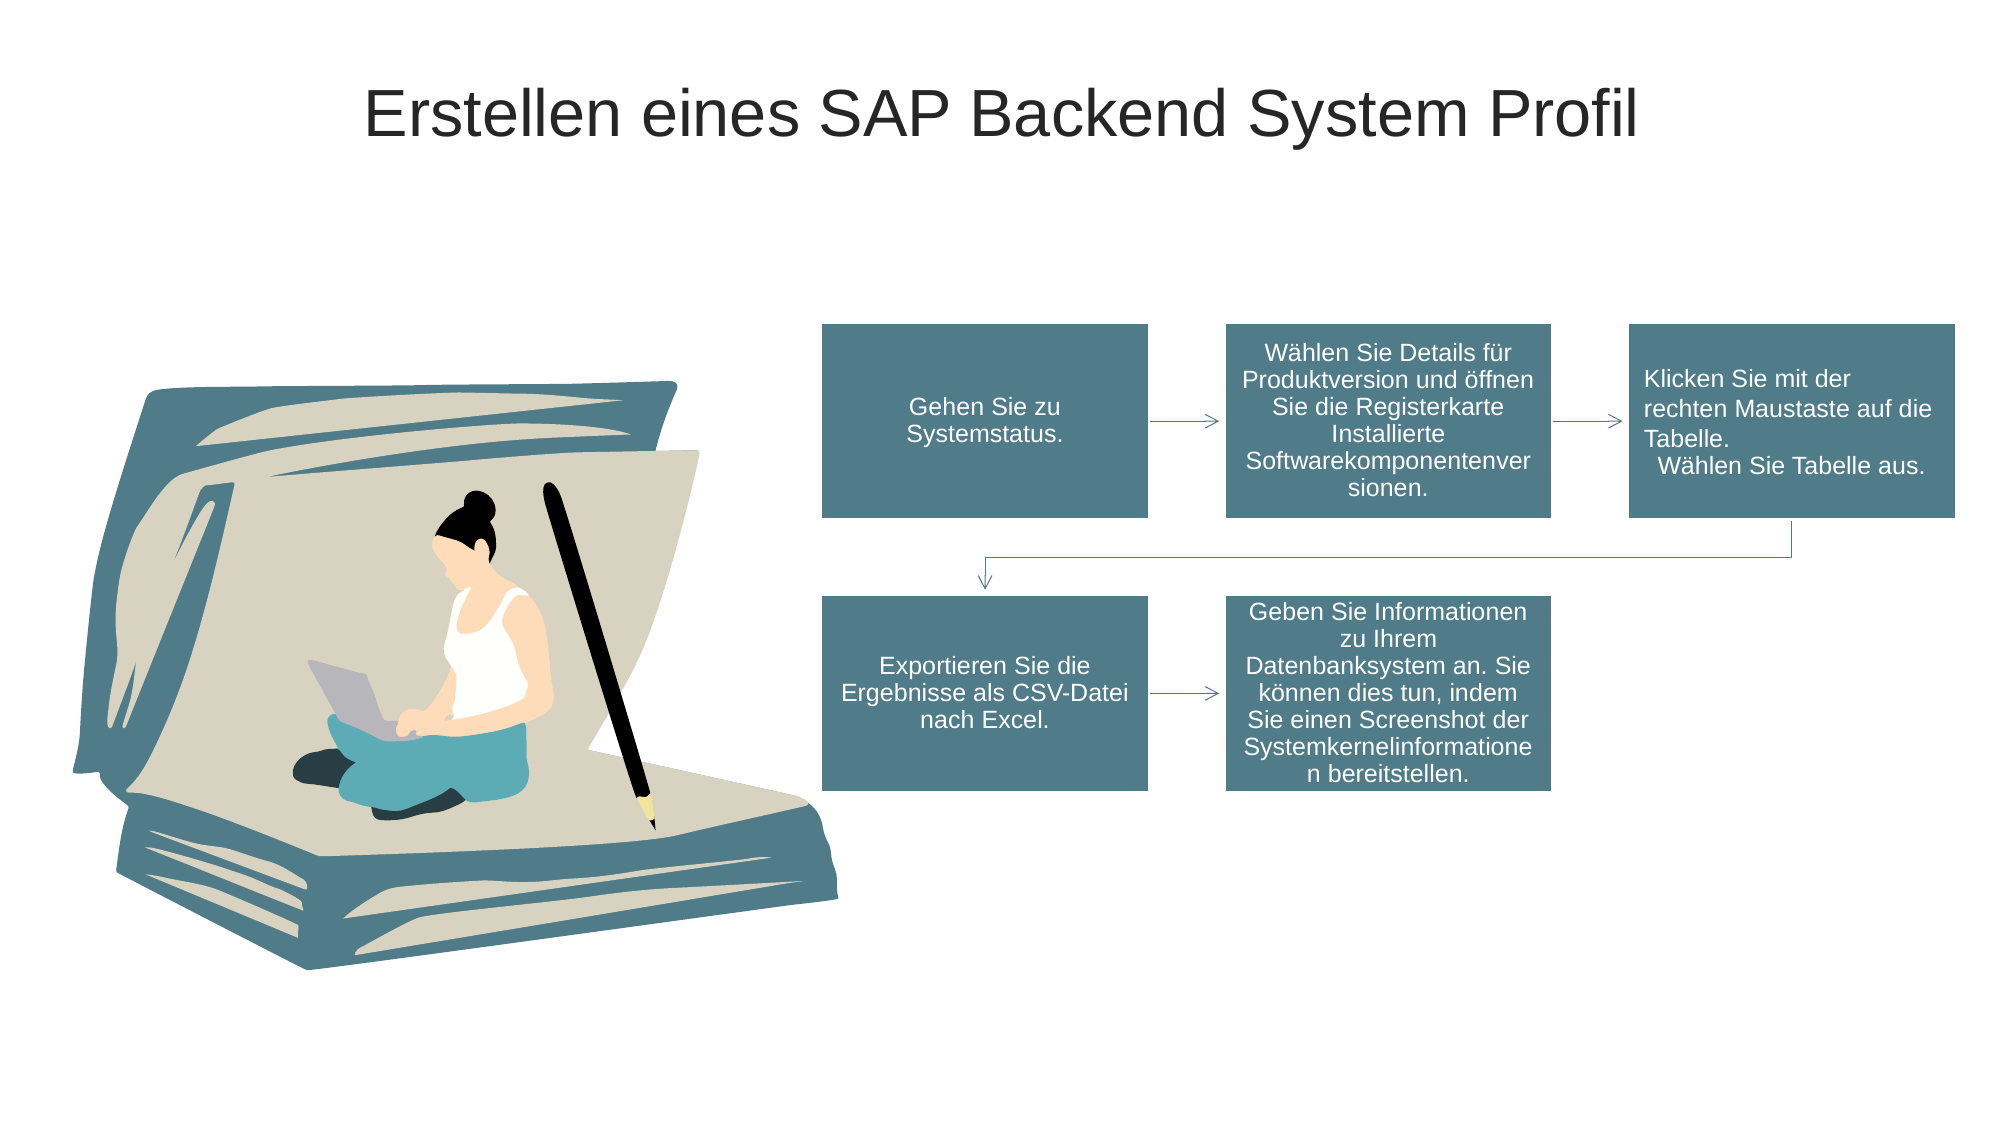

Erstellen eines SAP Backend System Profil

Gehen Sie zu Systemstatus.

Wählen Sie Details für Produktversion und öffnen Sie die Registerkarte Installierte Softwarekomponentenversionen.

Klicken Sie mit der rechten Maustaste auf die Tabelle.
Wählen Sie Tabelle aus.

Exportieren Sie die Ergebnisse als CSV-Datei nach Excel.
Geben Sie Informationen zu Ihrem Datenbanksystem an. Sie können dies tun, indem Sie einen Screenshot der Systemkernelinformationen bereitstellen.